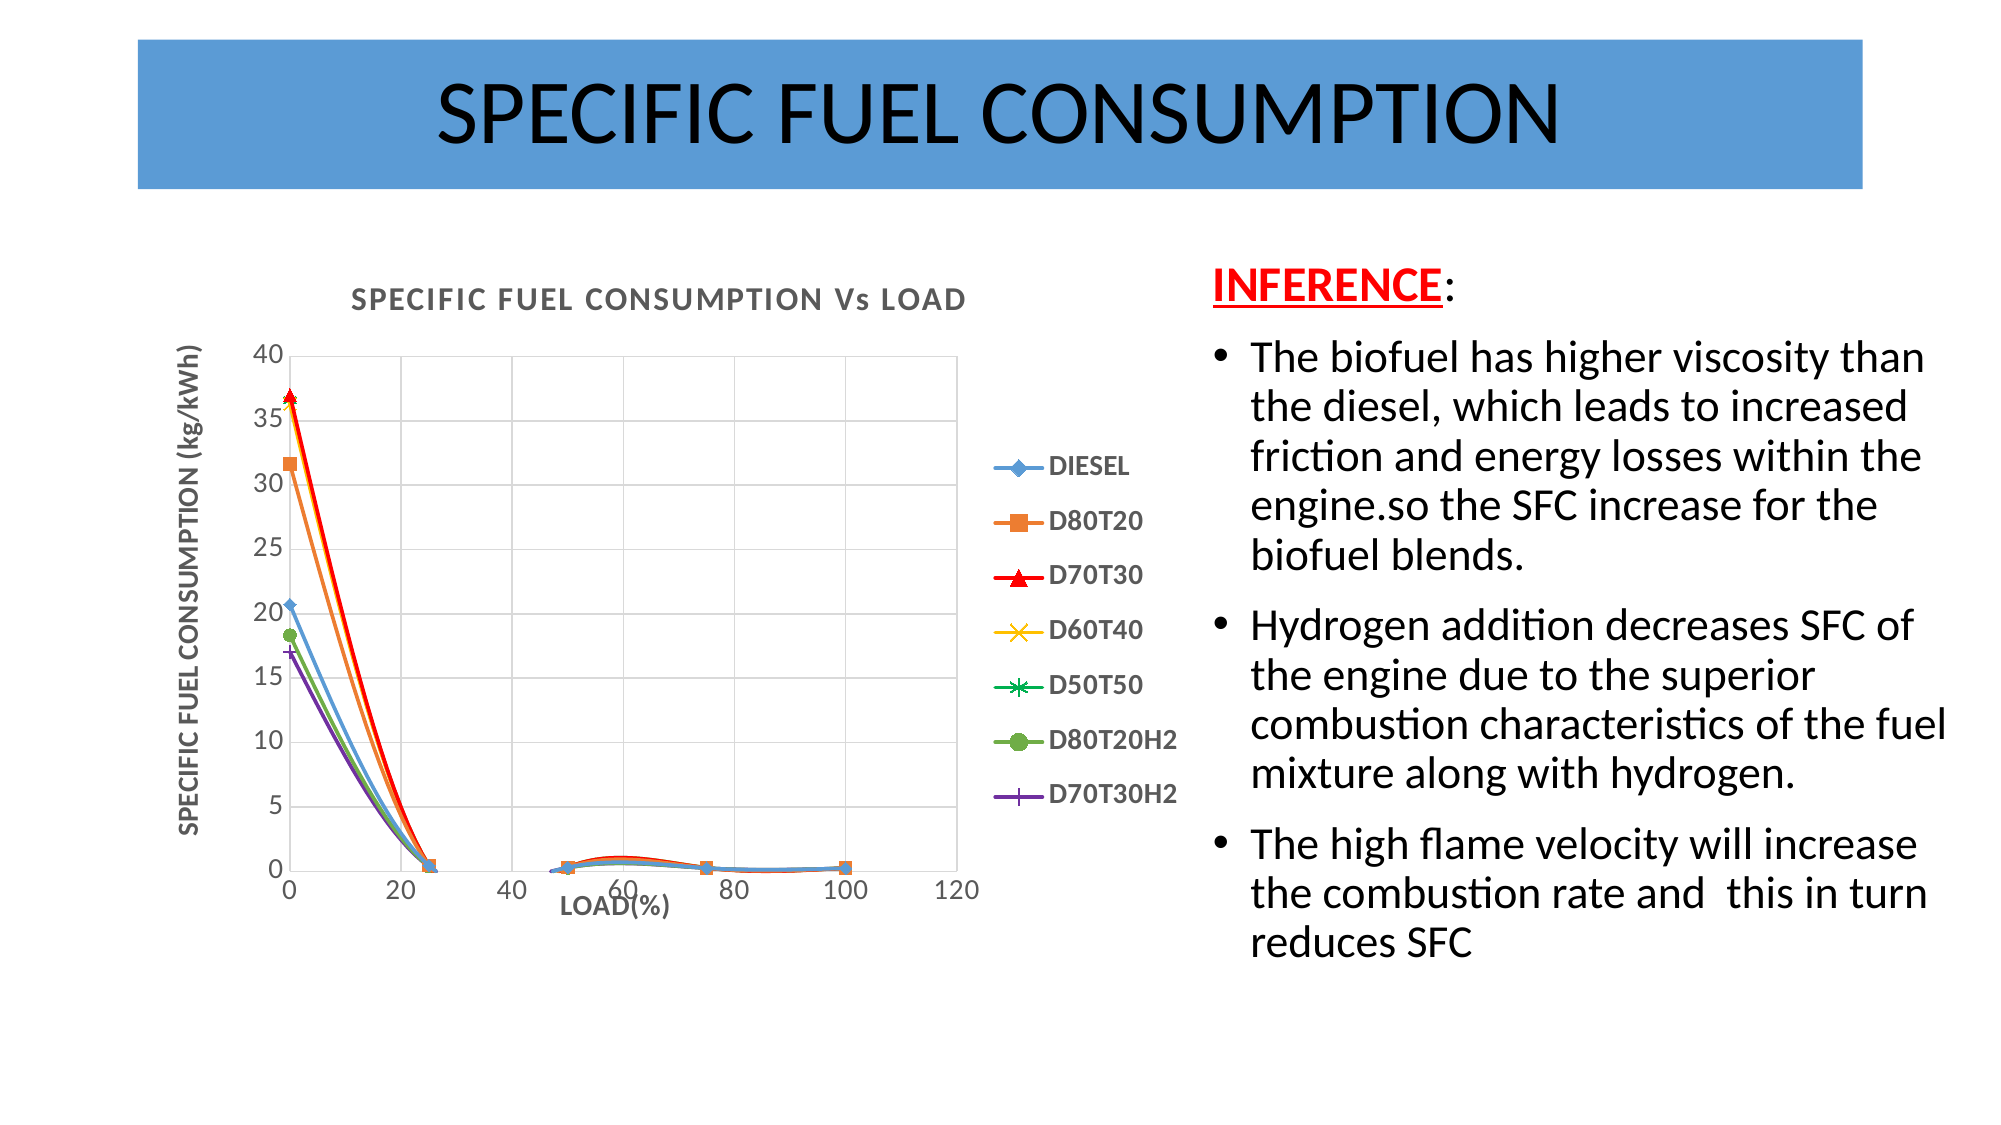

# SPECIFIC FUEL CONSUMPTION

### Chart: SPECIFIC FUEL CONSUMPTION Vs LOAD

| Category | DIESEL | D80T20 | D70T30 | D60T40 | D50T50 | D80T20H2 | D70T30H2 |
|---|---|---|---|---|---|---|---|
INFERENCE:
The biofuel has higher viscosity than the diesel, which leads to increased friction and energy losses within the engine.so the SFC increase for the biofuel blends.
Hydrogen addition decreases SFC of the engine due to the superior combustion characteristics of the fuel mixture along with hydrogen.
The high flame velocity will increase the combustion rate and  this in turn reduces SFC